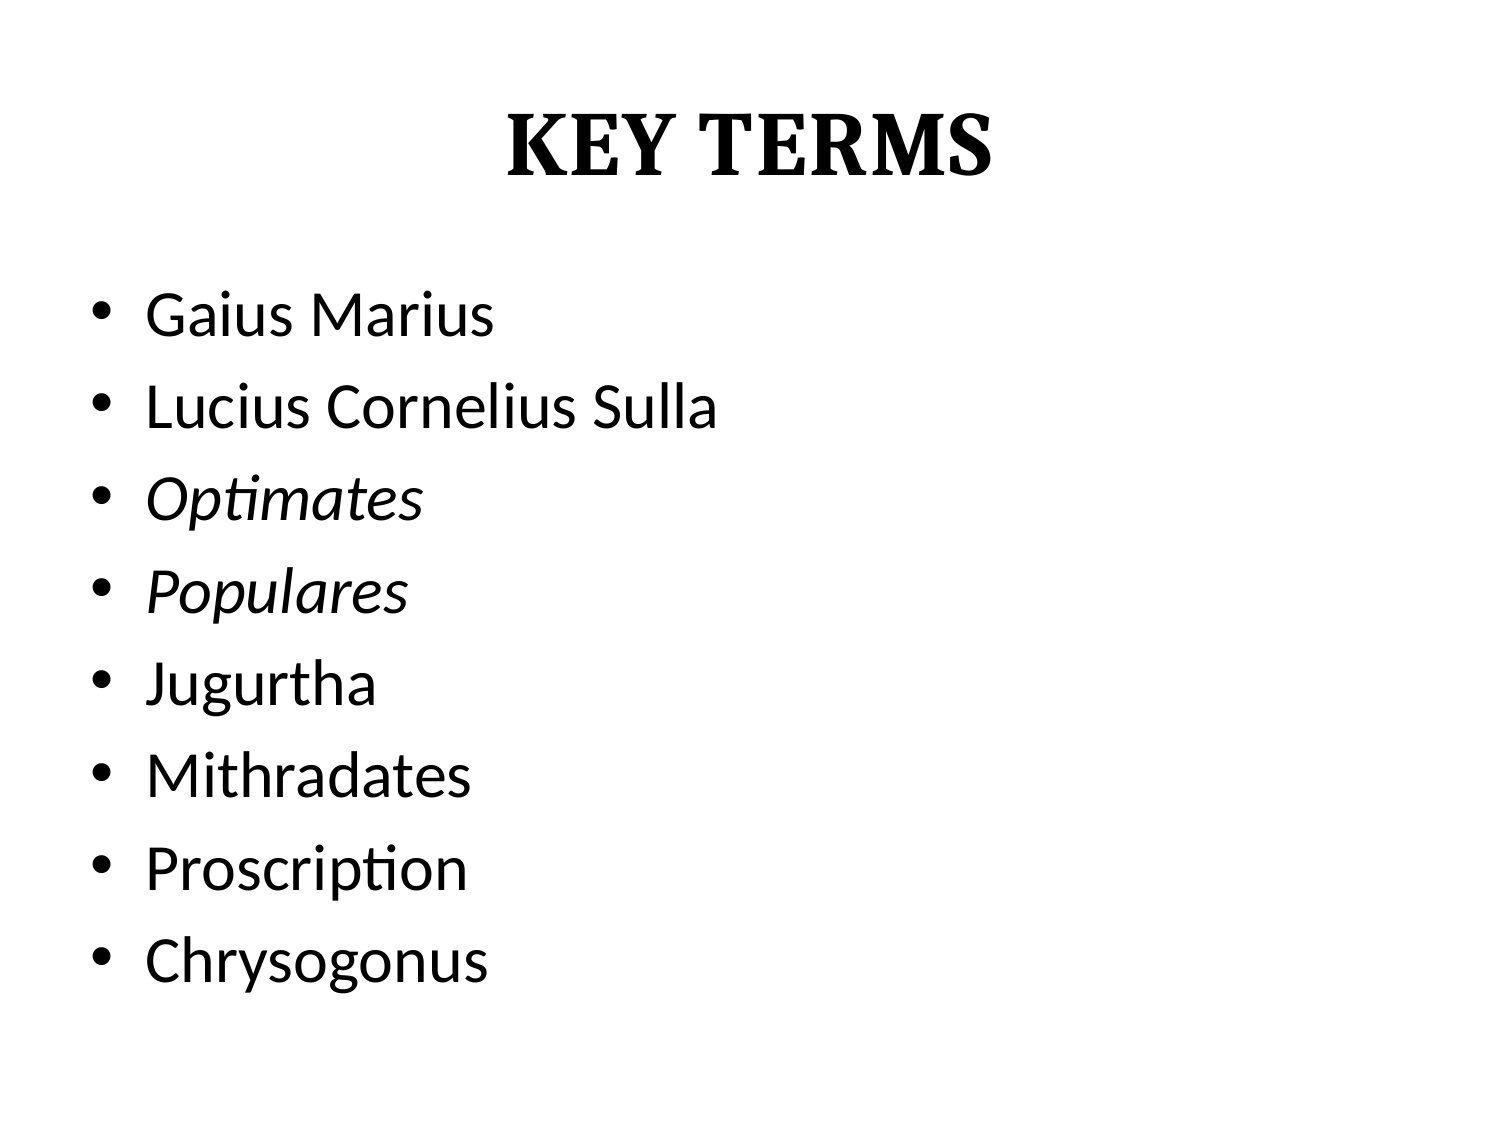

# Key Terms
Gaius Marius
Lucius Cornelius Sulla
Optimates
Populares
Jugurtha
Mithradates
Proscription
Chrysogonus